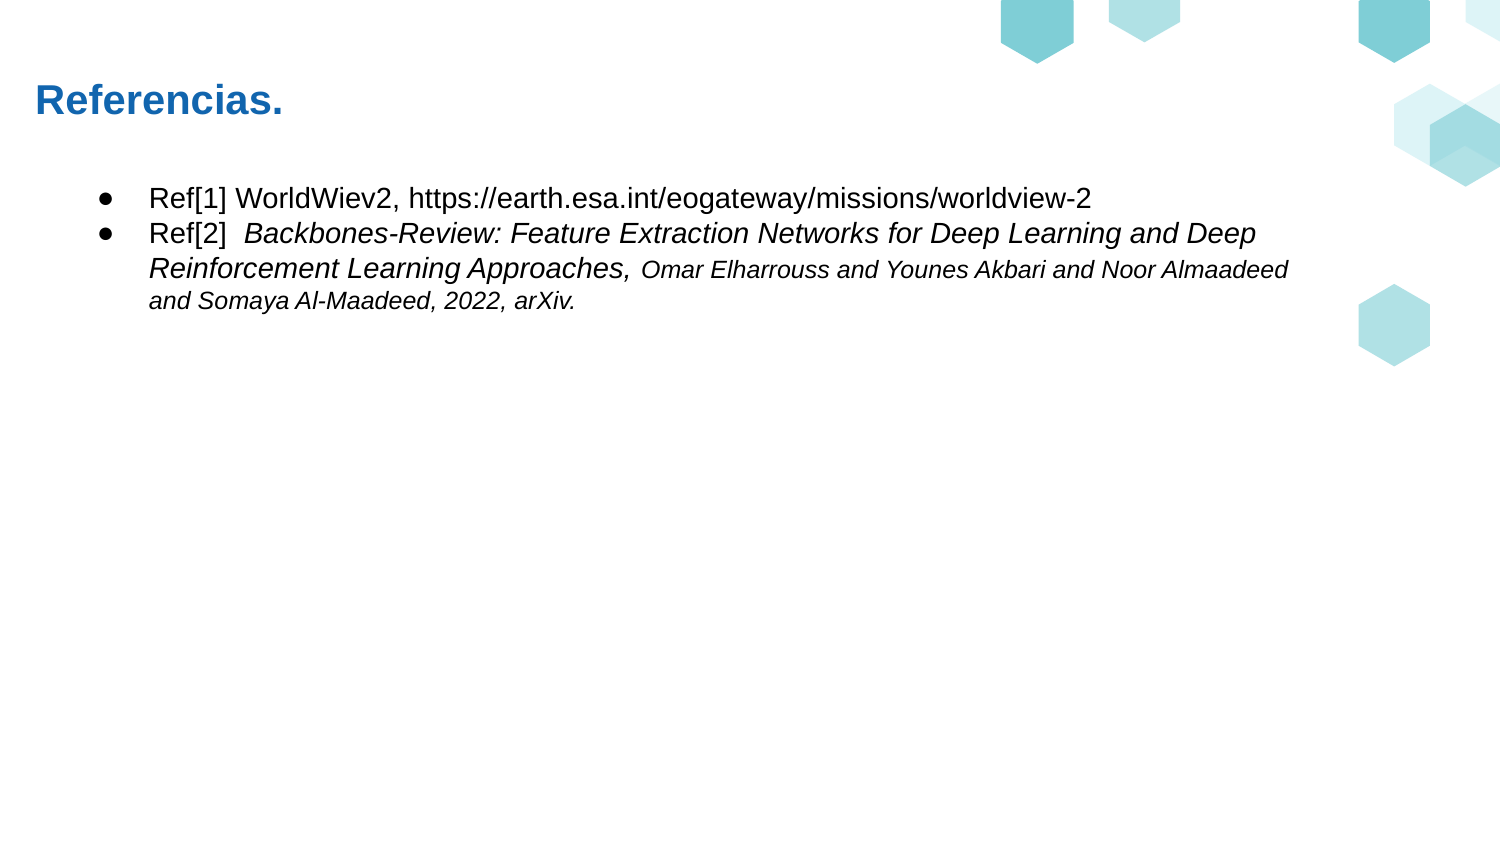

Referencias.
Ref[1] WorldWiev2, https://earth.esa.int/eogateway/missions/worldview-2
Ref[2]  Backbones-Review: Feature Extraction Networks for Deep Learning and Deep Reinforcement Learning Approaches, Omar Elharrouss and Younes Akbari and Noor Almaadeed and Somaya Al-Maadeed, 2022, arXiv.